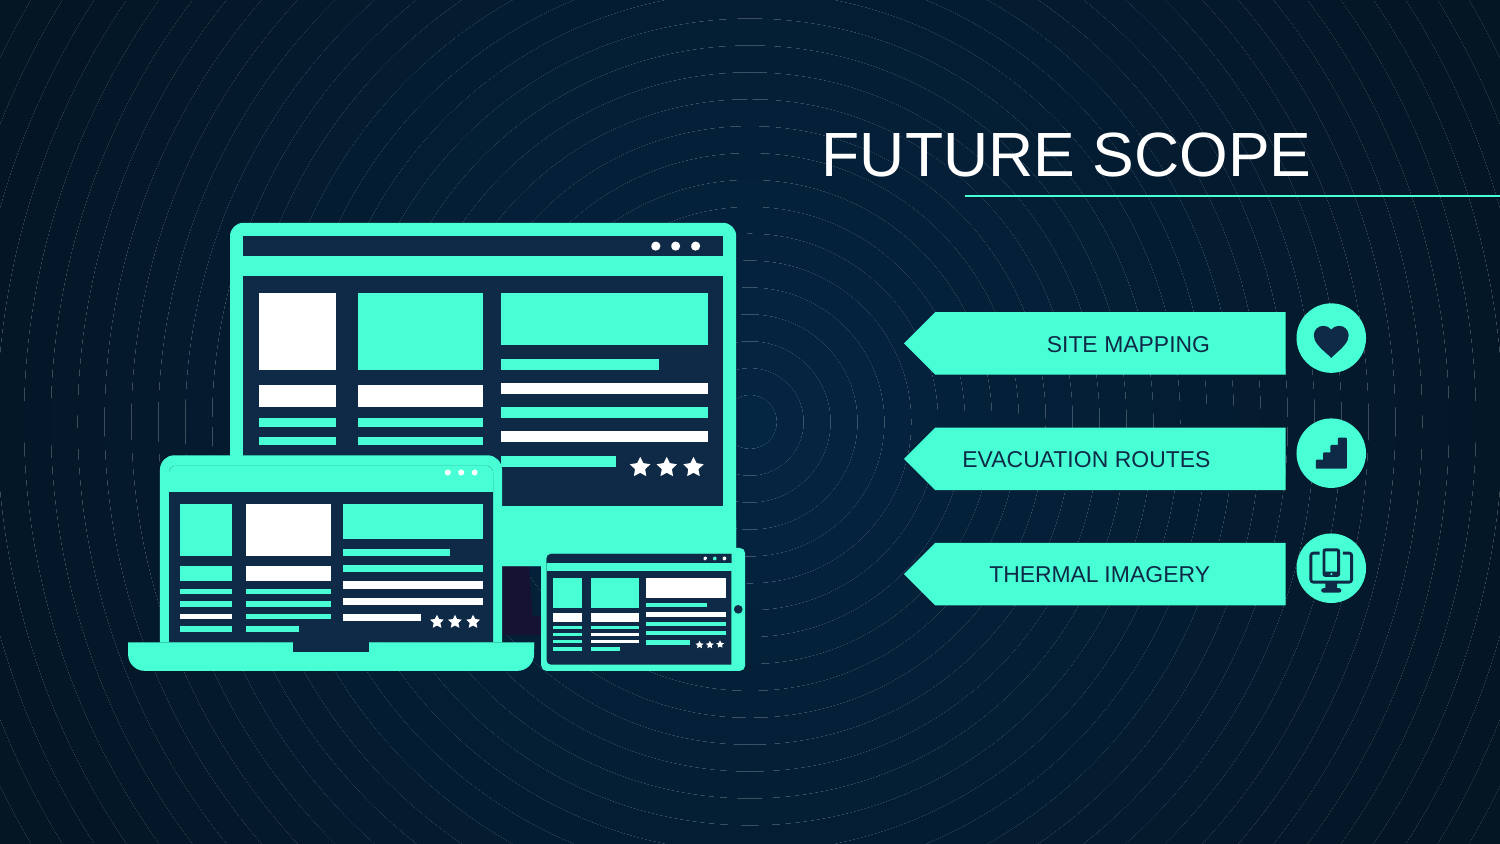

FUTURE SCOPE

# SITE MAPPING

EVACUATION ROUTES

THERMAL IMAGERY